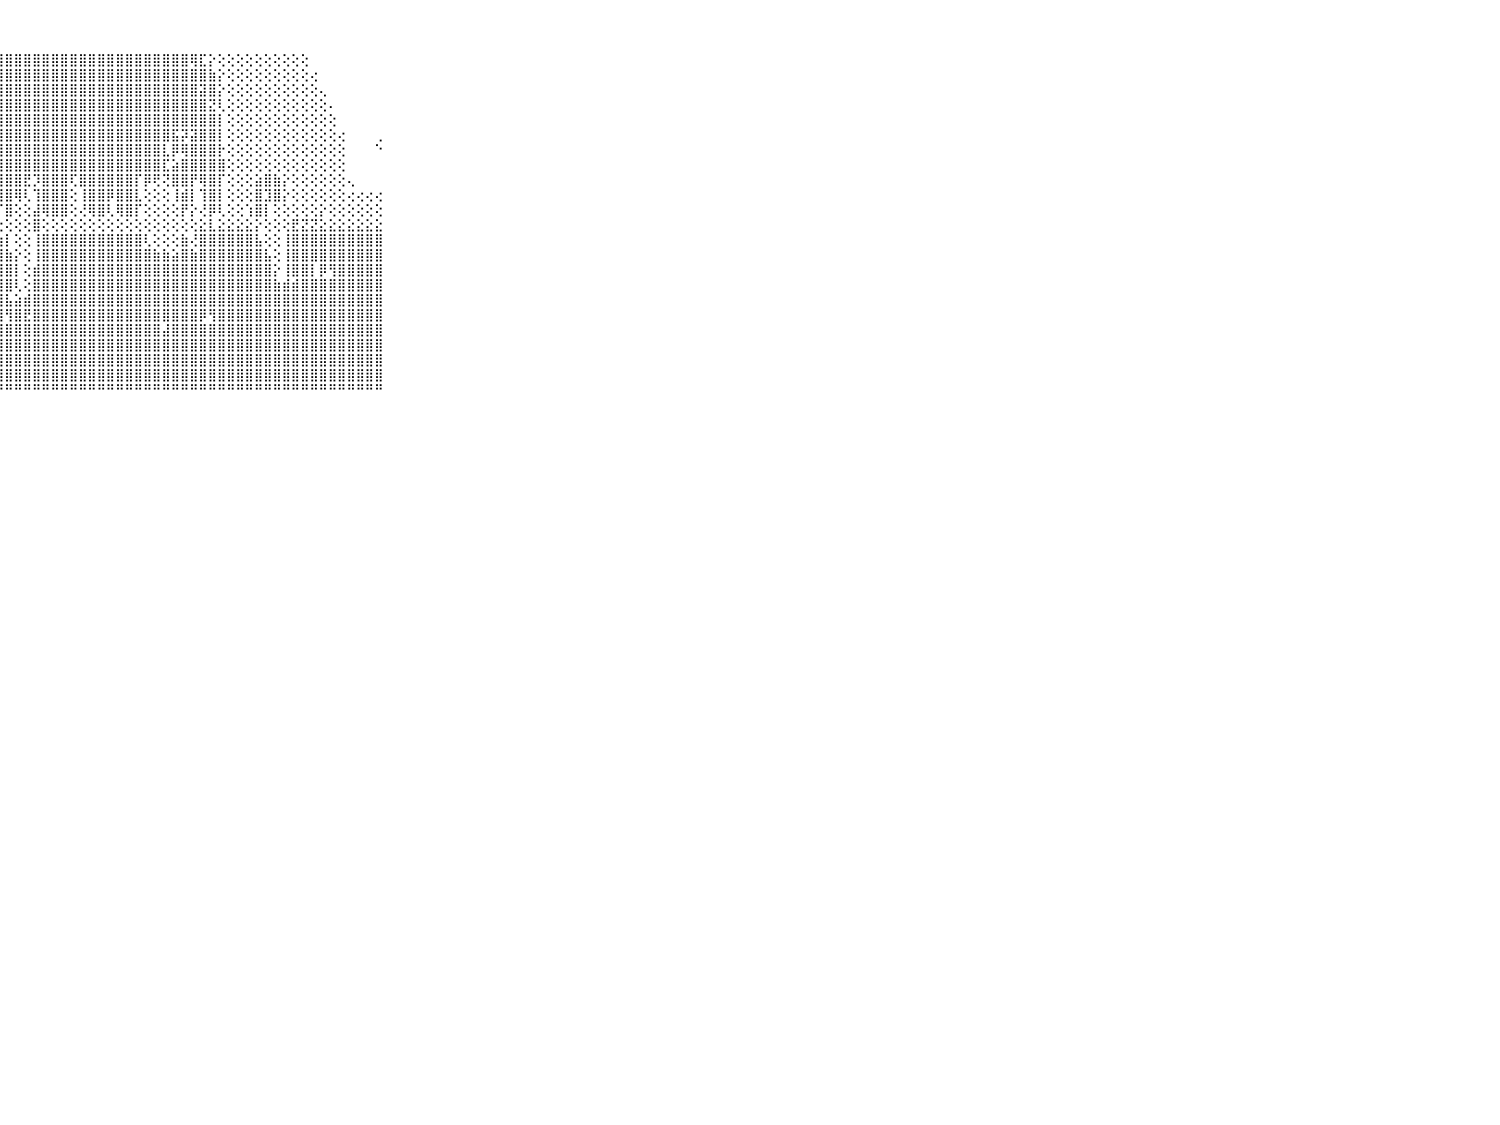

⠀⠀⠀⠀⠀⠀⠀⠀⠀⠀⠀⣿⣿⣿⣿⣿⣿⣿⣿⣿⣿⣿⣿⣿⣿⣿⣿⣿⣿⣿⣿⣿⣿⣿⣿⣿⣿⣿⣿⣿⣿⣿⣿⣿⣿⣿⣿⣿⢿⣏⡕⢕⢕⢕⢕⢕⢕⢕⢕⢕⢕⠀⠀⠀⠀⠀⠀⠀⠀⠀⠀⠀⠀⠀⠀⠀⠀⠀⠀⠀⠀
⠀⠀⠀⠀⠀⠀⠀⠀⠀⠀⠀⣿⣿⣿⣿⣿⣿⣿⣿⣿⣿⣿⣿⣿⣿⣿⣿⣿⣿⣿⣿⣿⣿⣿⣿⣿⣿⣿⣿⣿⣿⣿⣿⣿⣿⣿⣿⣿⣿⣿⣷⡕⢕⢕⢕⢕⢕⢕⢕⢕⢕⢔⠀⠀⠀⠀⠀⠀⠀⠀⠀⠀⠀⠀⠀⠀⠀⠀⠀⠀⠀
⠀⠀⠀⠀⠀⠀⠀⠀⠀⠀⠀⣿⣿⣿⣿⣿⣿⣿⣿⣿⣿⣿⣿⣿⣿⣿⣿⣿⣿⣿⣿⣿⣿⣿⣿⣿⣿⣿⣿⣿⣿⣿⣿⣿⣿⣿⣿⣿⣿⣽⣿⡕⢕⢕⢕⢕⢕⢕⢕⢕⢕⢕⢄⠀⠀⠀⠀⠀⠀⠀⠀⠀⠀⠀⠀⠀⠀⠀⠀⠀⠀
⠀⠀⠀⠀⠀⠀⠀⠀⠀⠀⠀⣿⣿⣿⣿⣿⣿⣿⣿⣿⣿⣿⣿⣿⣿⣿⣿⣿⣿⣿⣿⣿⣿⣿⣿⣿⣿⣿⣿⣿⣿⣿⣿⣿⣿⣿⣿⣿⣿⣿⣝⢇⢕⢕⢕⢕⢕⢕⢕⢕⢕⢕⢕⠄⠀⠀⠀⠀⠀⠀⠀⠀⠀⠀⠀⠀⠀⠀⠀⠀⠀
⠀⠀⠀⠀⠀⠀⠀⠀⠀⠀⠀⣿⣿⣿⣿⣿⣿⣿⣿⣿⣿⣿⣿⣿⣿⣿⣿⣿⣿⣿⣿⣿⣿⣿⣿⣿⣿⣿⣿⣿⣿⣿⣿⣿⣿⣿⣿⣿⣿⣿⣿⡇⢕⢕⢕⢕⢕⢕⢕⢕⢕⢕⢕⢕⠀⠀⠀⠀⠀⠀⠀⠀⠀⠀⠀⠀⠀⠀⠀⠀⠀
⠀⠀⠀⠀⠀⠀⠀⠀⠀⠀⠀⣿⣿⣿⣿⣿⣿⣿⣿⣿⣿⣿⣿⣿⣿⣿⣿⣿⣿⣿⣿⣿⣿⣿⣿⣿⣿⣿⣿⣿⣿⣿⣿⣿⣿⣿⣯⡽⣽⣿⣿⡇⢕⢕⢕⢕⢕⢕⢕⢕⢕⢕⢕⢕⢔⠀⠀⠀⢀⠀⠀⠀⠀⠀⠀⠀⠀⠀⠀⠀⠀
⠀⠀⠀⠀⠀⠀⠀⠀⠀⠀⠀⣿⣿⣿⣿⣿⣿⣿⣿⣿⣿⣿⣿⣿⣿⣿⣿⣿⣿⣿⣿⣿⣿⣿⣿⣿⣿⣿⣿⣿⣿⣿⣿⣿⣿⣇⡿⢿⣿⣿⣿⡗⢕⢕⢕⢕⢕⢕⢕⢕⢕⢕⢕⢕⢕⠀⠀⠀⠑⠀⠀⠀⠀⠀⠀⠀⠀⠀⠀⠀⠀
⠀⠀⠀⠀⠀⠀⠀⠀⠀⠀⠀⣿⣿⣿⣿⣿⣿⣿⣿⣿⣿⣿⣿⣿⣿⣿⣿⣿⣿⣿⣿⣿⣿⣿⣿⣿⣿⣿⣿⣿⣿⣿⣿⣿⣿⣏⣵⣿⣿⣿⣿⣿⢕⢕⢕⢕⢕⢕⢕⢕⢕⢕⢕⢕⢕⠀⠀⠀⠀⠀⠀⠀⠀⠀⠀⠀⠀⠀⠀⠀⠀
⠀⠀⠀⠀⠀⠀⠀⠀⠀⠀⠀⣿⡿⣿⣿⣿⣿⣿⣿⣿⣿⣿⡟⣿⣿⣿⣿⣿⣿⣿⣟⡹⣿⣿⣿⢏⣿⣿⣿⣿⣿⣿⡏⡿⢟⢝⣿⣿⡟⢿⣿⡏⢕⢕⢕⣵⣿⣷⡕⢕⢕⢕⢕⢕⢕⢄⠀⠀⠀⠀⠀⠀⠀⠀⠀⠀⠀⠀⠀⠀⠀
⠀⠀⠀⠀⠀⠀⠀⠀⠀⠀⠀⣿⡿⣿⣿⣿⣿⣷⣿⣿⣿⣿⢕⢹⣿⣿⣿⣿⣿⢿⢇⢹⣿⣿⣿⢕⢸⣿⣿⡿⣿⣿⣇⢕⢕⢕⢸⣾⡇⢹⣿⡇⢕⢕⢕⣿⣹⣿⡕⢕⢕⢕⢕⢕⢕⢔⢔⢔⢔⠀⠀⠀⠀⠀⠀⠀⠀⠀⠀⠀⠀
⠀⠀⠀⠀⠀⠀⠀⠀⠀⠀⠀⣿⡗⢿⣿⣿⣿⡇⢹⣿⣿⣿⢕⢜⣿⣿⣿⡏⣿⢕⢕⣼⢿⣿⣿⢕⢜⢿⣿⢇⢿⣿⡏⢕⢕⢕⢕⡟⡕⢜⡿⢇⢕⢕⢱⣿⡇⢕⢕⢕⢕⢕⡕⢕⢕⢕⢕⢕⢕⠀⠀⠀⠀⠀⠀⠀⠀⠀⠀⠀⠀
⠀⠀⠀⠀⠀⠀⠀⠀⠀⠀⠀⢝⢕⢕⢕⢕⢕⢕⢕⢝⢕⢝⢕⢕⢝⢕⢕⢕⢕⢕⢕⣿⢕⢕⢕⢕⢕⢕⢕⢕⢕⢕⢕⢕⢕⢕⢕⢕⢕⣕⣇⣕⣕⣕⣕⡕⢕⢕⢕⣟⣝⣝⣕⣕⣕⣕⣕⣕⣕⠀⠀⠀⠀⠀⠀⠀⠀⠀⠀⠀⠀
⠀⠀⠀⠀⠀⠀⠀⠀⠀⠀⠀⣵⣵⣷⣷⣷⣷⣷⣷⣷⣷⣷⣷⣷⣷⣷⣷⣷⡇⢕⢕⢸⣿⣿⣿⣿⣿⣿⣿⣿⣿⣿⣿⢇⢕⢕⢕⣷⢜⣿⣿⣿⣿⣿⣿⣧⢕⢕⢸⣿⣿⣿⣿⣿⣿⣿⣿⣿⣿⠀⠀⠀⠀⠀⠀⠀⠀⠀⠀⠀⠀
⠀⠀⠀⠀⠀⠀⠀⠀⠀⠀⠀⣿⣿⣿⣿⣿⣿⣿⣿⣿⣿⣿⣿⣿⣿⣿⣿⣿⣷⡕⢕⢸⣿⣿⣿⣿⣿⣿⣿⣿⣿⣿⣿⣿⣷⣷⣵⣿⣷⣿⣿⣿⣿⣿⣿⣿⣧⢕⢸⣿⣿⣿⣿⣿⣿⣿⣿⣿⣿⠀⠀⠀⠀⠀⠀⠀⠀⠀⠀⠀⠀
⠀⠀⠀⠀⠀⠀⠀⠀⠀⠀⠀⣿⣿⣿⣿⣿⣿⣿⣿⣿⣿⣿⣿⣿⣿⣿⣿⣿⣿⡇⢕⣾⣿⣿⣿⣿⣿⣿⣿⣿⣿⣿⣿⣿⣿⣿⣿⣿⣿⣿⣿⣿⣿⣿⣿⣿⣿⡕⢸⣿⣿⡇⡿⢻⣿⣿⣿⣿⣿⠀⠀⠀⠀⠀⠀⠀⠀⠀⠀⠀⠀
⠀⠀⠀⠀⠀⠀⠀⠀⠀⠀⠀⣿⣿⣿⣿⣿⣿⣿⣿⣿⣿⣿⣿⣿⣿⣿⣿⣿⣿⢇⢕⣿⣿⣿⣿⣿⣿⣿⣿⣿⣿⣿⣿⣿⣿⣿⣿⣿⣿⣿⣿⣿⣿⣿⣿⣿⣿⣷⣾⣾⣿⣿⣿⣿⣿⣿⣿⣿⣿⠀⠀⠀⠀⠀⠀⠀⠀⠀⠀⠀⠀
⠀⠀⠀⠀⠀⠀⠀⠀⠀⠀⠀⣿⣿⣿⣿⣿⣿⣿⣿⣿⣿⣿⣿⣿⣿⣿⣿⣿⣧⣵⣾⣿⣿⣿⣿⣿⣿⣿⣿⣿⣿⣿⣿⣿⣿⣿⣿⣿⣿⣿⣿⣿⣿⣿⣿⣿⣿⣿⣿⣿⣿⣿⣿⣿⣿⣿⣿⣿⣿⠀⠀⠀⠀⠀⠀⠀⠀⠀⠀⠀⠀
⠀⠀⠀⠀⠀⠀⠀⠀⠀⠀⠀⣿⣿⣿⣿⣿⣿⣿⣿⣿⣿⣿⣿⣿⣿⣿⣿⣿⢻⣿⣟⣿⣿⣿⣿⣿⣿⣿⣿⣿⣿⣿⣿⣿⣿⣿⣿⣿⣿⡿⢻⣿⣿⣿⣿⣿⣿⣿⣿⣿⣿⣿⣿⣿⣿⣿⣿⣿⣿⠀⠀⠀⠀⠀⠀⠀⠀⠀⠀⠀⠀
⠀⠀⠀⠀⠀⠀⠀⠀⠀⠀⠀⣿⣿⣿⣿⣿⣿⣿⣿⣿⣿⣿⣿⣿⣿⣿⣿⣿⣿⣿⣿⣿⣿⣿⣿⣿⣿⣿⣿⣿⣿⣿⣿⣿⣿⣼⣿⣿⣿⣿⣿⣿⣿⣿⣿⣿⣿⣿⣿⣿⣿⣿⣿⣿⣿⣿⣿⣿⣿⠀⠀⠀⠀⠀⠀⠀⠀⠀⠀⠀⠀
⠀⠀⠀⠀⠀⠀⠀⠀⠀⠀⠀⣿⣿⣿⣿⣿⣿⣿⣿⣿⣿⣿⣿⣿⣿⣿⣿⣿⣿⣿⣿⣿⣿⣿⣿⣿⣿⣿⣿⣿⣿⣿⣿⣿⣿⣿⣿⣿⣿⣿⣿⣿⣿⣿⣿⣿⣿⣿⣿⣿⣿⣿⣿⣿⣿⣿⣿⣿⣿⠀⠀⠀⠀⠀⠀⠀⠀⠀⠀⠀⠀
⠀⠀⠀⠀⠀⠀⠀⠀⠀⠀⠀⣿⣿⣿⣿⣿⣿⣿⣿⣿⣿⣿⣿⣿⣿⣿⣿⣿⣿⣿⣿⣿⣿⣿⣿⣿⣿⣿⣿⣿⣿⣿⣿⣿⣿⣿⣿⣿⣿⣿⣿⣿⣿⣿⣿⣿⣿⣿⣿⣿⣿⣿⣿⣿⣿⣿⣿⣿⣿⠀⠀⠀⠀⠀⠀⠀⠀⠀⠀⠀⠀
⠀⠀⠀⠀⠀⠀⠀⠀⠀⠀⠀⣿⣿⣿⣿⣿⣿⣿⣿⣿⣿⣿⣿⣿⣿⣿⣿⣿⣿⣿⣿⣿⣿⣿⣿⣿⣿⣿⣿⣿⣿⣿⣿⣿⣿⣿⣿⣿⣿⣿⣿⣿⣿⣿⣿⣿⣿⣿⣿⣿⣿⣿⣿⣿⣿⣿⣿⣿⣿⠀⠀⠀⠀⠀⠀⠀⠀⠀⠀⠀⠀
⠀⠀⠀⠀⠀⠀⠀⠀⠀⠀⠀⠛⠛⠛⠛⠛⠛⠛⠛⠛⠛⠛⠛⠛⠛⠛⠛⠛⠛⠛⠛⠛⠛⠛⠛⠛⠛⠛⠛⠛⠛⠛⠛⠛⠛⠛⠛⠛⠛⠛⠛⠛⠛⠛⠛⠛⠛⠛⠛⠛⠛⠛⠛⠛⠛⠛⠛⠛⠛⠀⠀⠀⠀⠀⠀⠀⠀⠀⠀⠀⠀